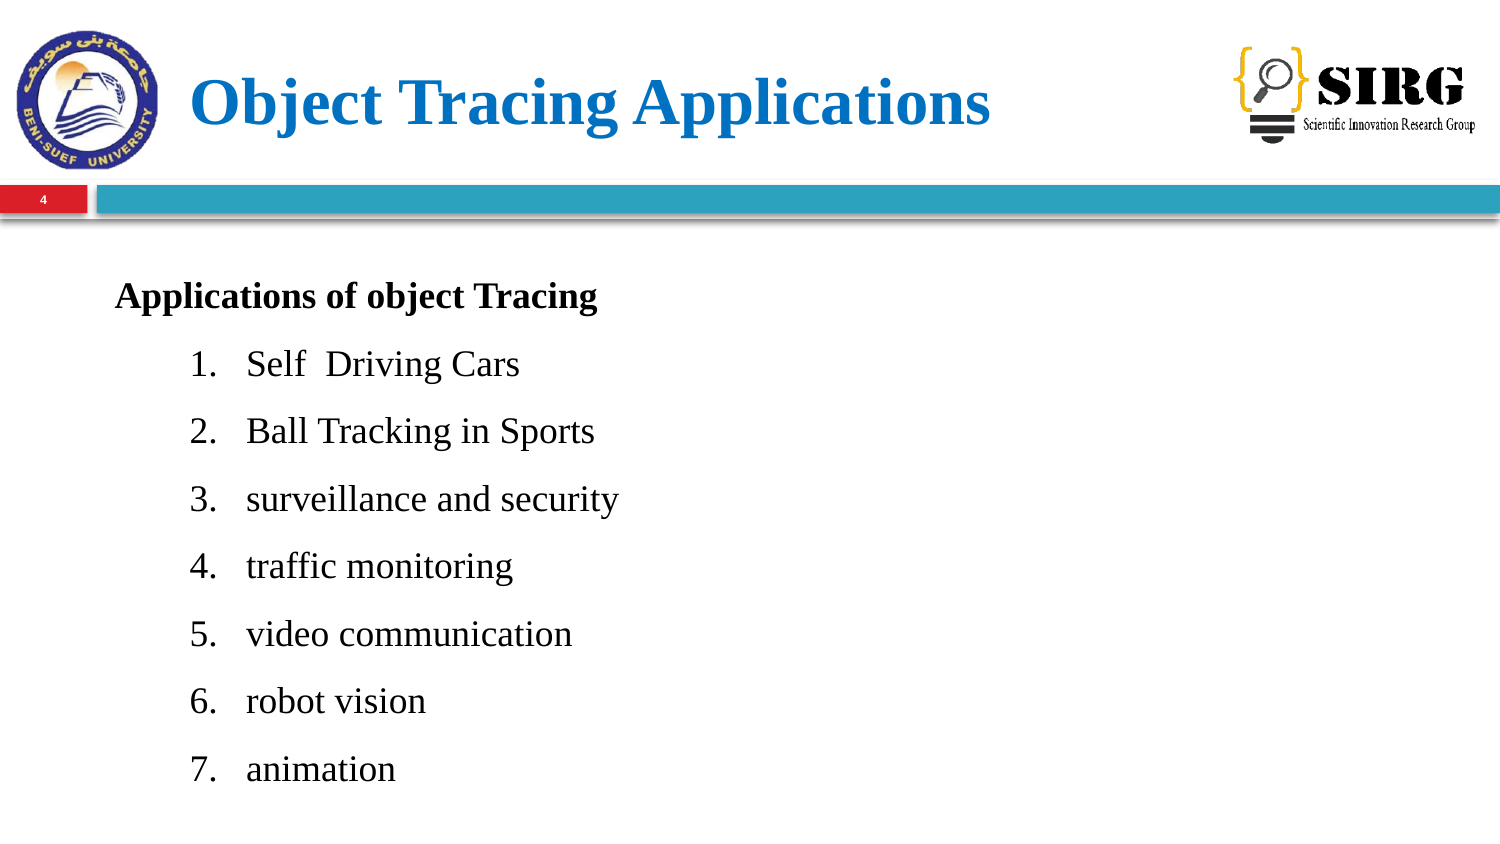

# Object Tracing Applications
4
Applications of object Tracing
Self  Driving Cars
Ball Tracking in Sports
surveillance and security
traffic monitoring
video communication
robot vision
animation